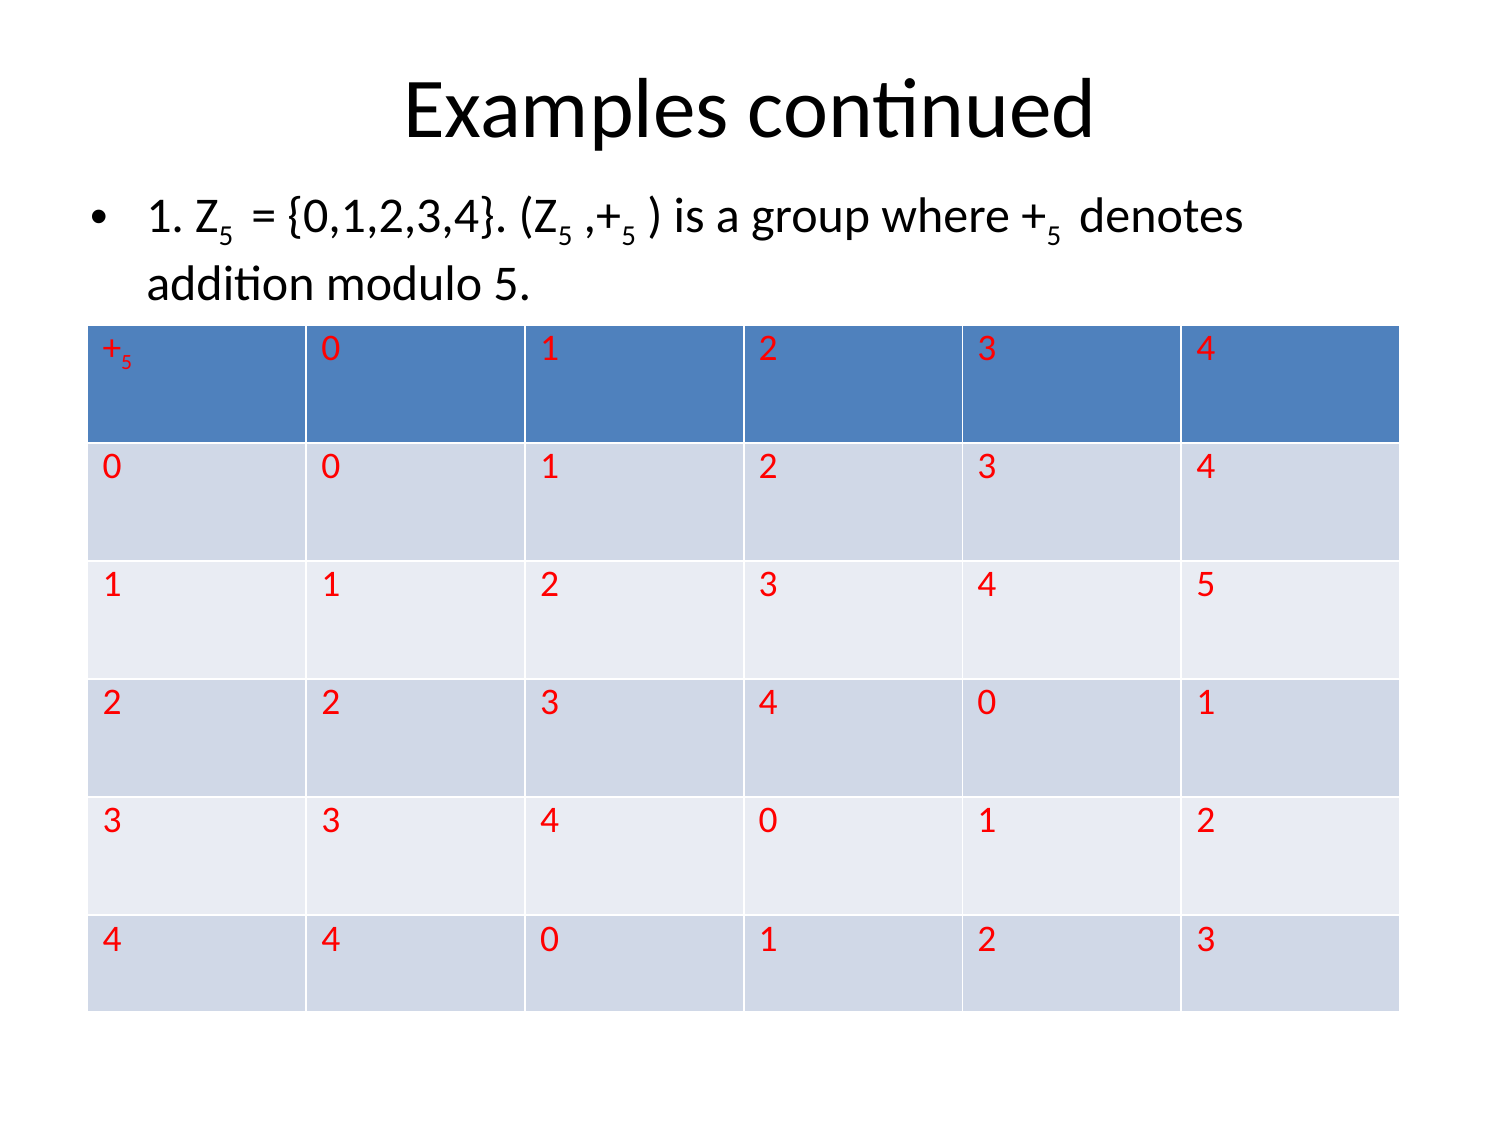

# Examples continued
1. Z5  = {0,1,2,3,4}. (Z5 ,+5 ) is a group where +5  denotes addition modulo 5.

| +5 | 0 | 1 | 2 | 3 | 4 |
| --- | --- | --- | --- | --- | --- |
| 0 | 0 | 1 | 2 | 3 | 4 |
| 1 | 1 | 2 | 3 | 4 | 5 |
| 2 | 2 | 3 | 4 | 0 | 1 |
| 3 | 3 | 4 | 0 | 1 | 2 |
| 4 | 4 | 0 | 1 | 2 | 3 |